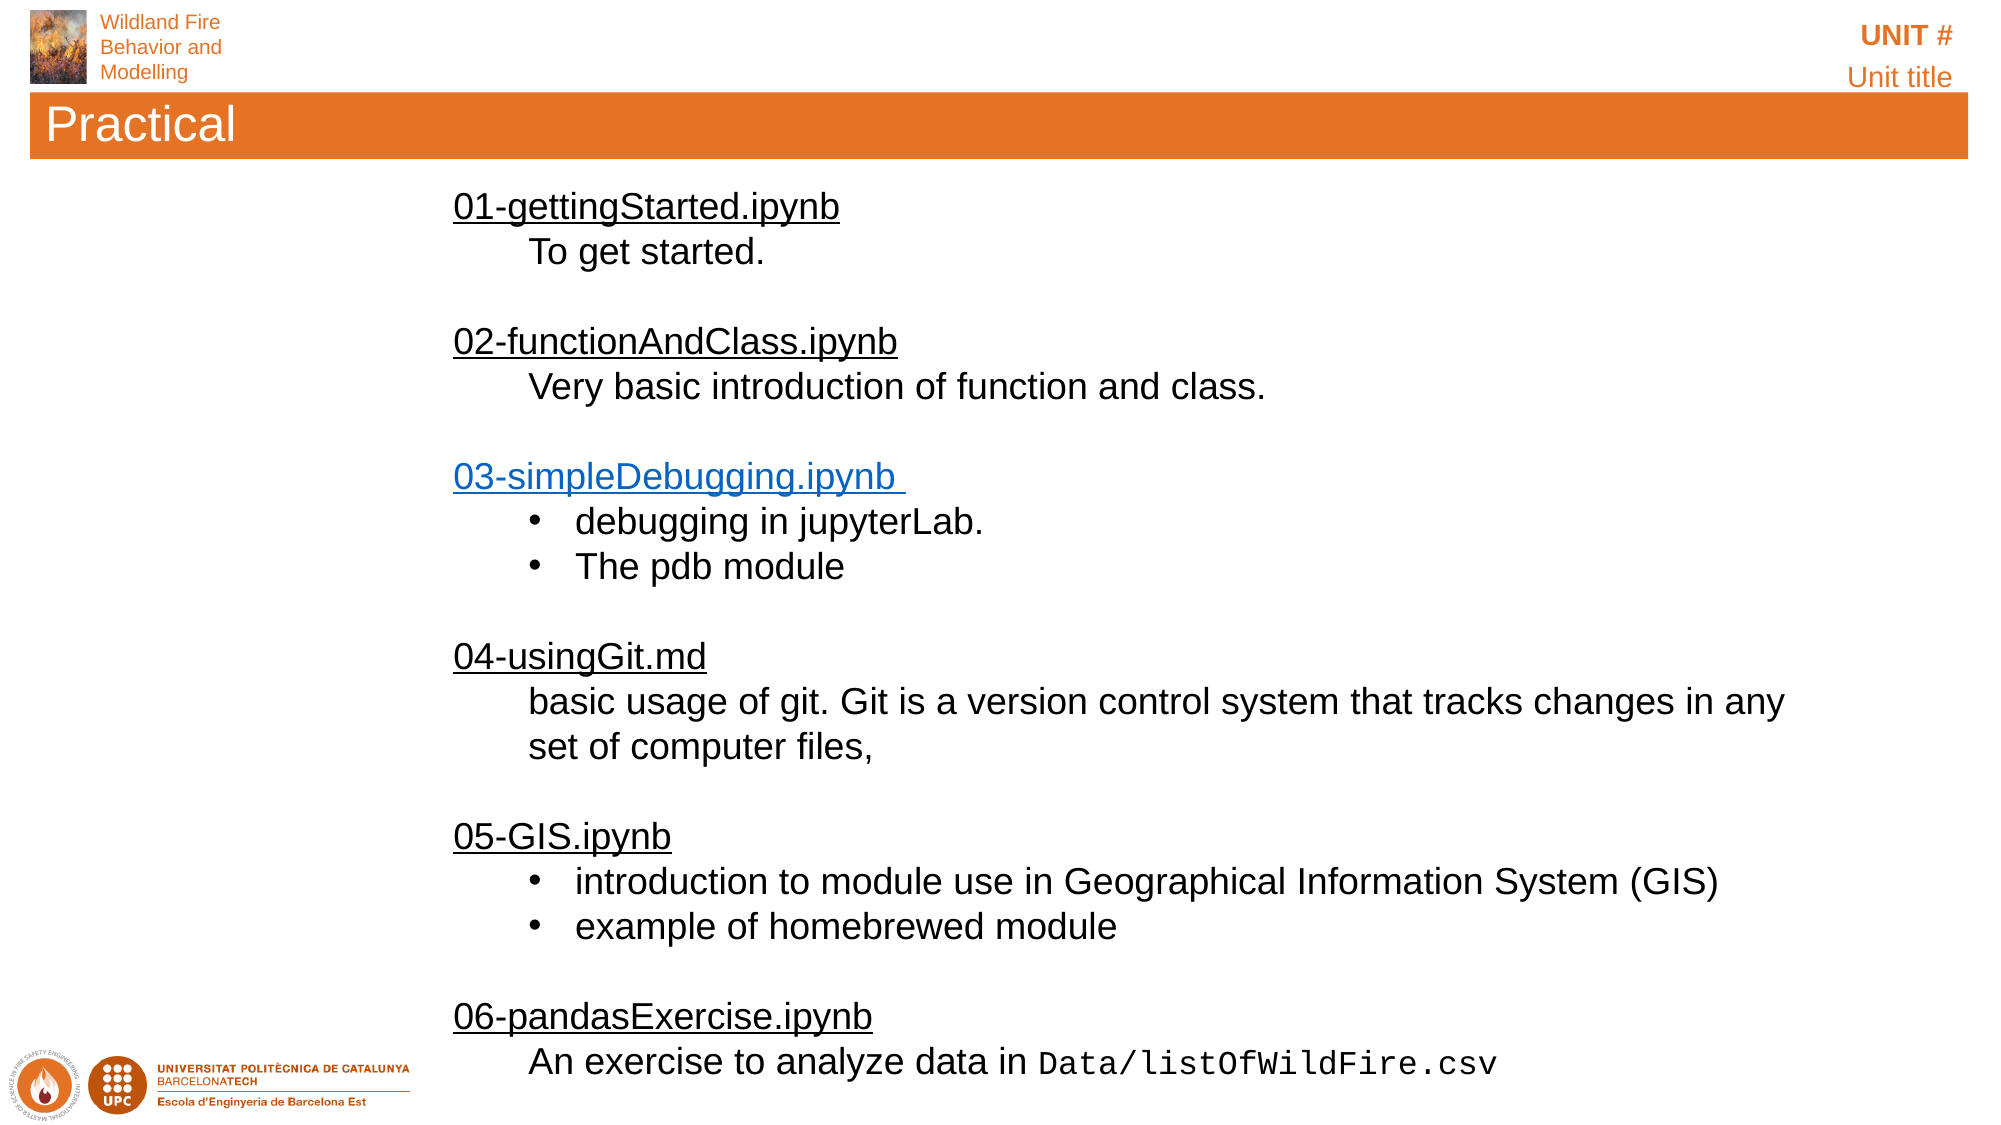

# Practical
01-gettingStarted.ipynb
To get started.

02-functionAndClass.ipynb
Very basic introduction of function and class.

03-simpleDebugging.ipynb
debugging in jupyterLab.
The pdb module

04-usingGit.md
basic usage of git. Git is a version control system that tracks changes in any set of computer files,

05-GIS.ipynb
introduction to module use in Geographical Information System (GIS)
example of homebrewed module

06-pandasExercise.ipynb
An exercise to analyze data in Data/listOfWildFire.csv